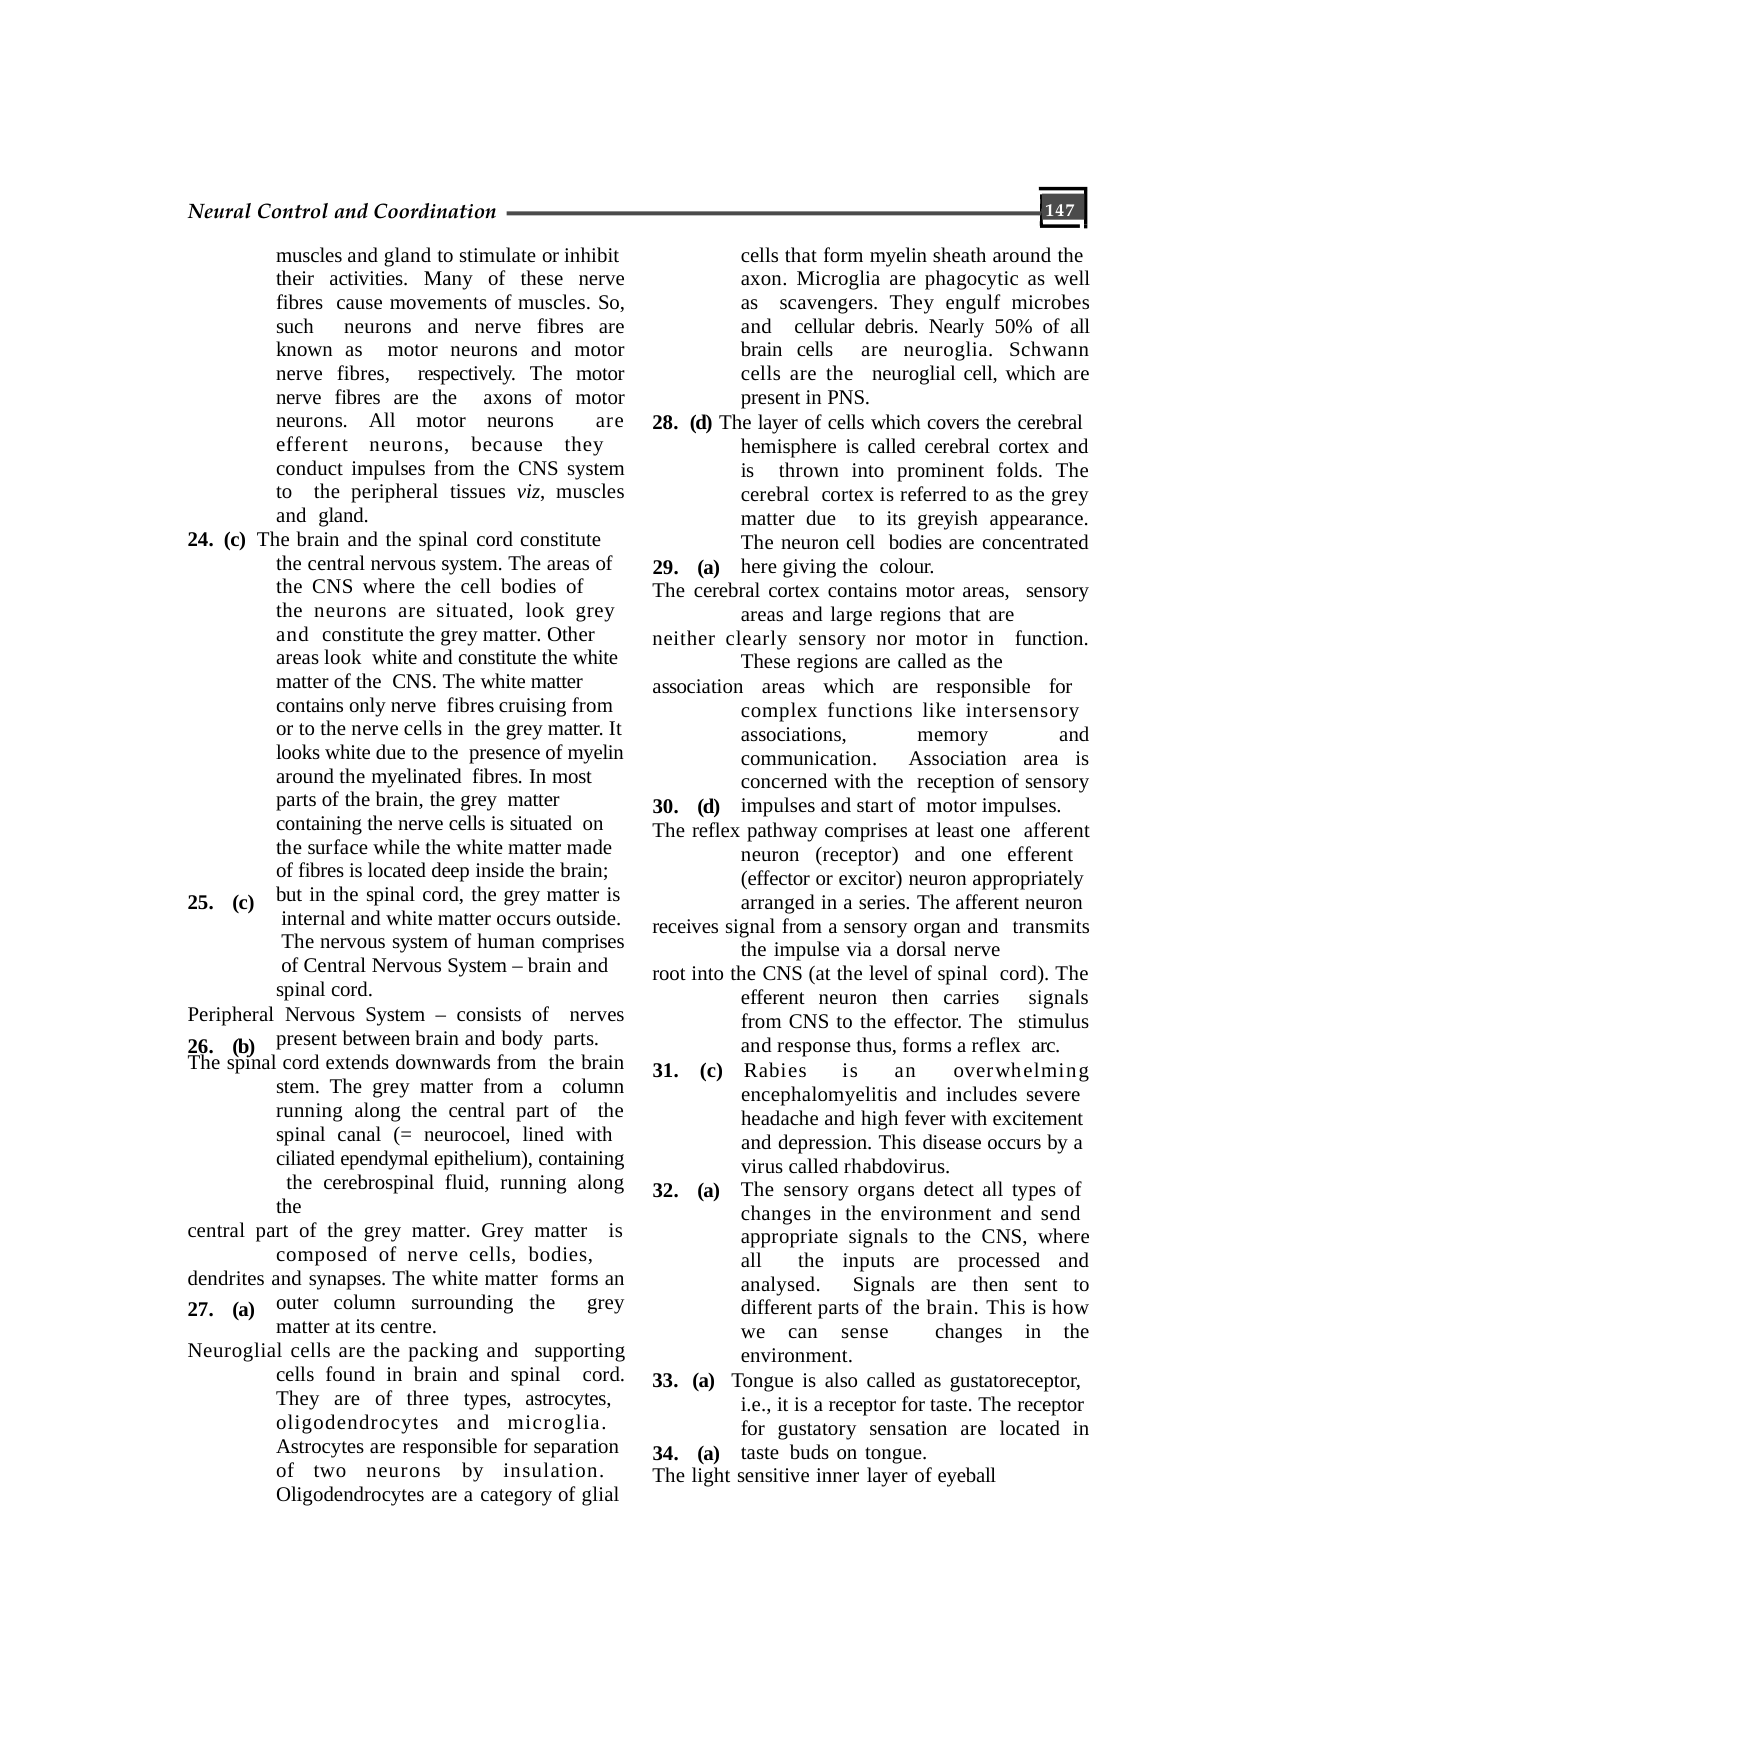

147
Neural Control and Coordination

cells that form myelin sheath around the  axon. Microglia are phagocytic as well as  scavengers. They engulf microbes and  cellular debris. Nearly 50% of all brain cells  are neuroglia. Schwann cells are the  neuroglial cell, which are present in PNS.
28. (d) The layer of cells which covers the cerebral  hemisphere is called cerebral cortex and is  thrown into prominent folds. The cerebral  cortex is referred to as the grey matter due  to its greyish appearance. The neuron cell  bodies are concentrated here giving the  colour.
The cerebral cortex contains motor areas,  sensory areas and large regions that are
neither clearly sensory nor motor in  function. These regions are called as the
association areas which are responsible for  complex functions like intersensory  associations, memory and communication.  Association area is concerned with the  reception of sensory impulses and start of  motor impulses.
The reflex pathway comprises at least one  afferent neuron (receptor) and one efferent  (effector or excitor) neuron appropriately  arranged in a series. The afferent neuron
receives signal from a sensory organ and  transmits the impulse via a dorsal nerve
root into the CNS (at the level of spinal  cord). The efferent neuron then carries  signals from CNS to the effector. The  stimulus and response thus, forms a reflex  arc.
muscles and gland to stimulate or inhibit  their activities. Many of these nerve fibres  cause movements of muscles. So, such  neurons and nerve fibres are known as  motor neurons and motor nerve fibres,  respectively. The motor nerve fibres are the  axons of motor neurons. All motor neurons  are efferent neurons, because they  conduct impulses from the CNS system to  the peripheral tissues viz, muscles and  gland.
24. (c) The brain and the spinal cord constitute  the central nervous system. The areas of  the CNS where the cell bodies of the  neurons are situated, look grey and  constitute the grey matter. Other areas look  white and constitute the white matter of the  CNS. The white matter contains only nerve  fibres cruising from or to the nerve cells in  the grey matter. It looks white due to the  presence of myelin around the myelinated  fibres. In most parts of the brain, the grey  matter containing the nerve cells is situated  on the surface while the white matter made  of fibres is located deep inside the brain;  but in the spinal cord, the grey matter is  internal and white matter occurs outside.  The nervous system of human comprises  of Central Nervous System – brain and  spinal cord.
Peripheral Nervous System – consists of  nerves present between brain and body  parts.
The spinal cord extends downwards from  the brain stem. The grey matter from a  column running along the central part of  the spinal canal (= neurocoel, lined with  ciliated ependymal epithelium), containing  the cerebrospinal fluid, running along the
central part of the grey matter. Grey matter  is composed of nerve cells, bodies,
dendrites and synapses. The white matter  forms an outer column surrounding the  grey matter at its centre.
Neuroglial cells are the packing and  supporting cells found in brain and spinal  cord. They are of three types, astrocytes,  oligodendrocytes and microglia.  Astrocytes are responsible for separation  of two neurons by insulation.  Oligodendrocytes are a category of glial
29.   (a)
30.   (d)
25.   (c)
26.   (b)
31.    (c)    Rabies	is	an	overwhelming
encephalomyelitis and includes severe  headache and high fever with excitement  and depression. This disease occurs by a  virus called rhabdovirus.
32.   (a)
The sensory organs detect all types of  changes in the environment and send  appropriate signals to the CNS, where all  the inputs are processed and analysed.  Signals are then sent to different parts of  the brain. This is how we can sense  changes in the environment.
33. (a) Tongue is also called as gustatoreceptor,  i.e., it is a receptor for taste. The receptor  for gustatory sensation are located in taste  buds on tongue.
The light sensitive inner layer of eyeball
27.   (a)
34.   (a)